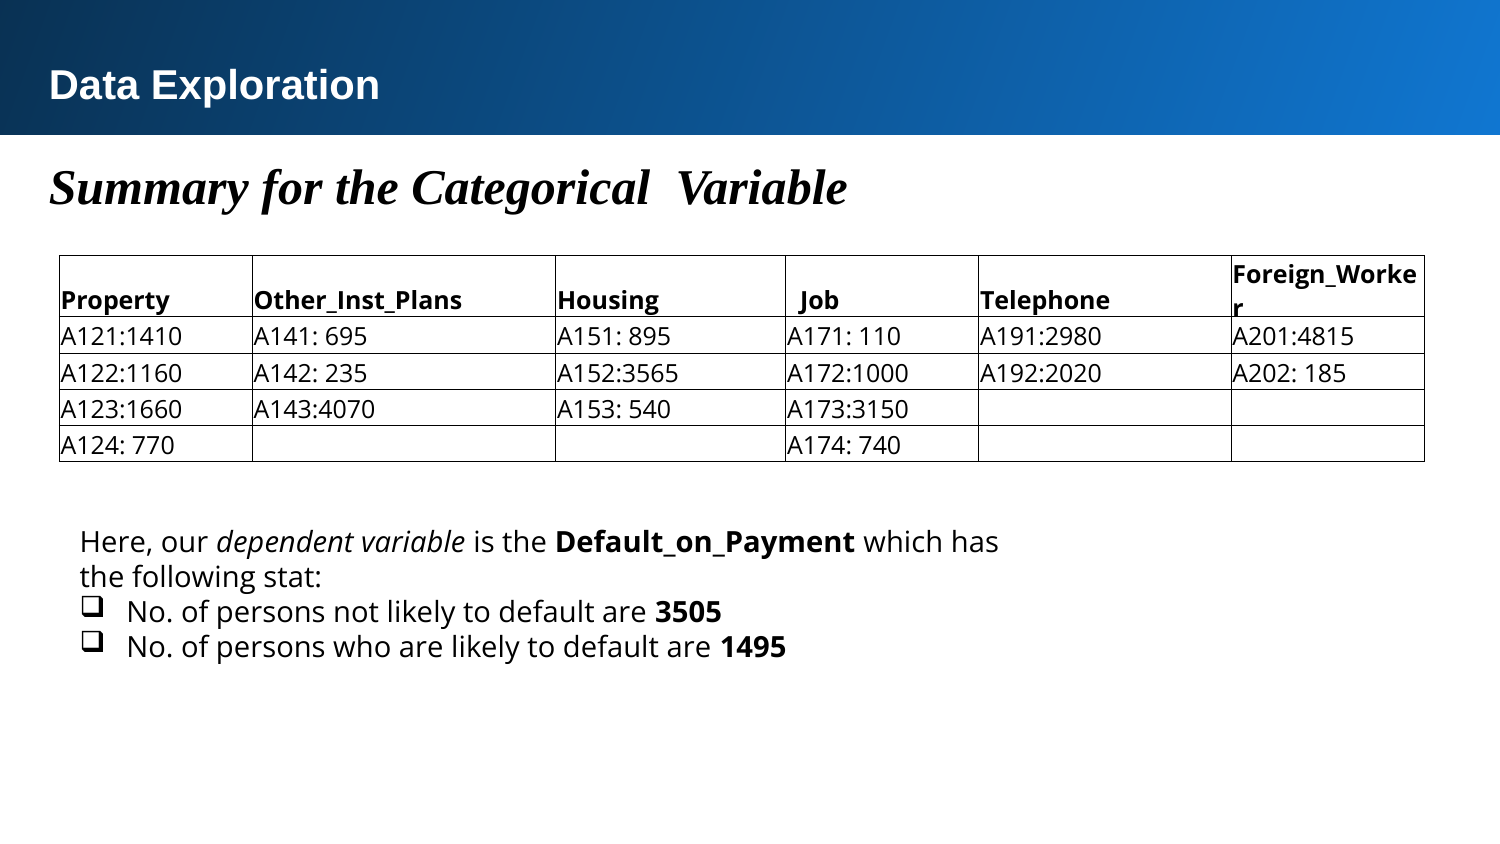

Data Exploration
Summary for the Categorical  Variable
| Property | Other\_Inst\_Plans | Housing | Job | Telephone | Foreign\_Worker |
| --- | --- | --- | --- | --- | --- |
| A121:1410 | A141: 695 | A151: 895 | A171: 110 | A191:2980 | A201:4815 |
| A122:1160 | A142: 235 | A152:3565 | A172:1000 | A192:2020 | A202: 185 |
| A123:1660 | A143:4070 | A153: 540 | A173:3150 |  |  |
| A124: 770 |  |  | A174: 740 |  |  |
Here, our dependent variable is the Default_on_Payment which has the following stat:
No. of persons not likely to default are 3505
No. of persons who are likely to default are 1495